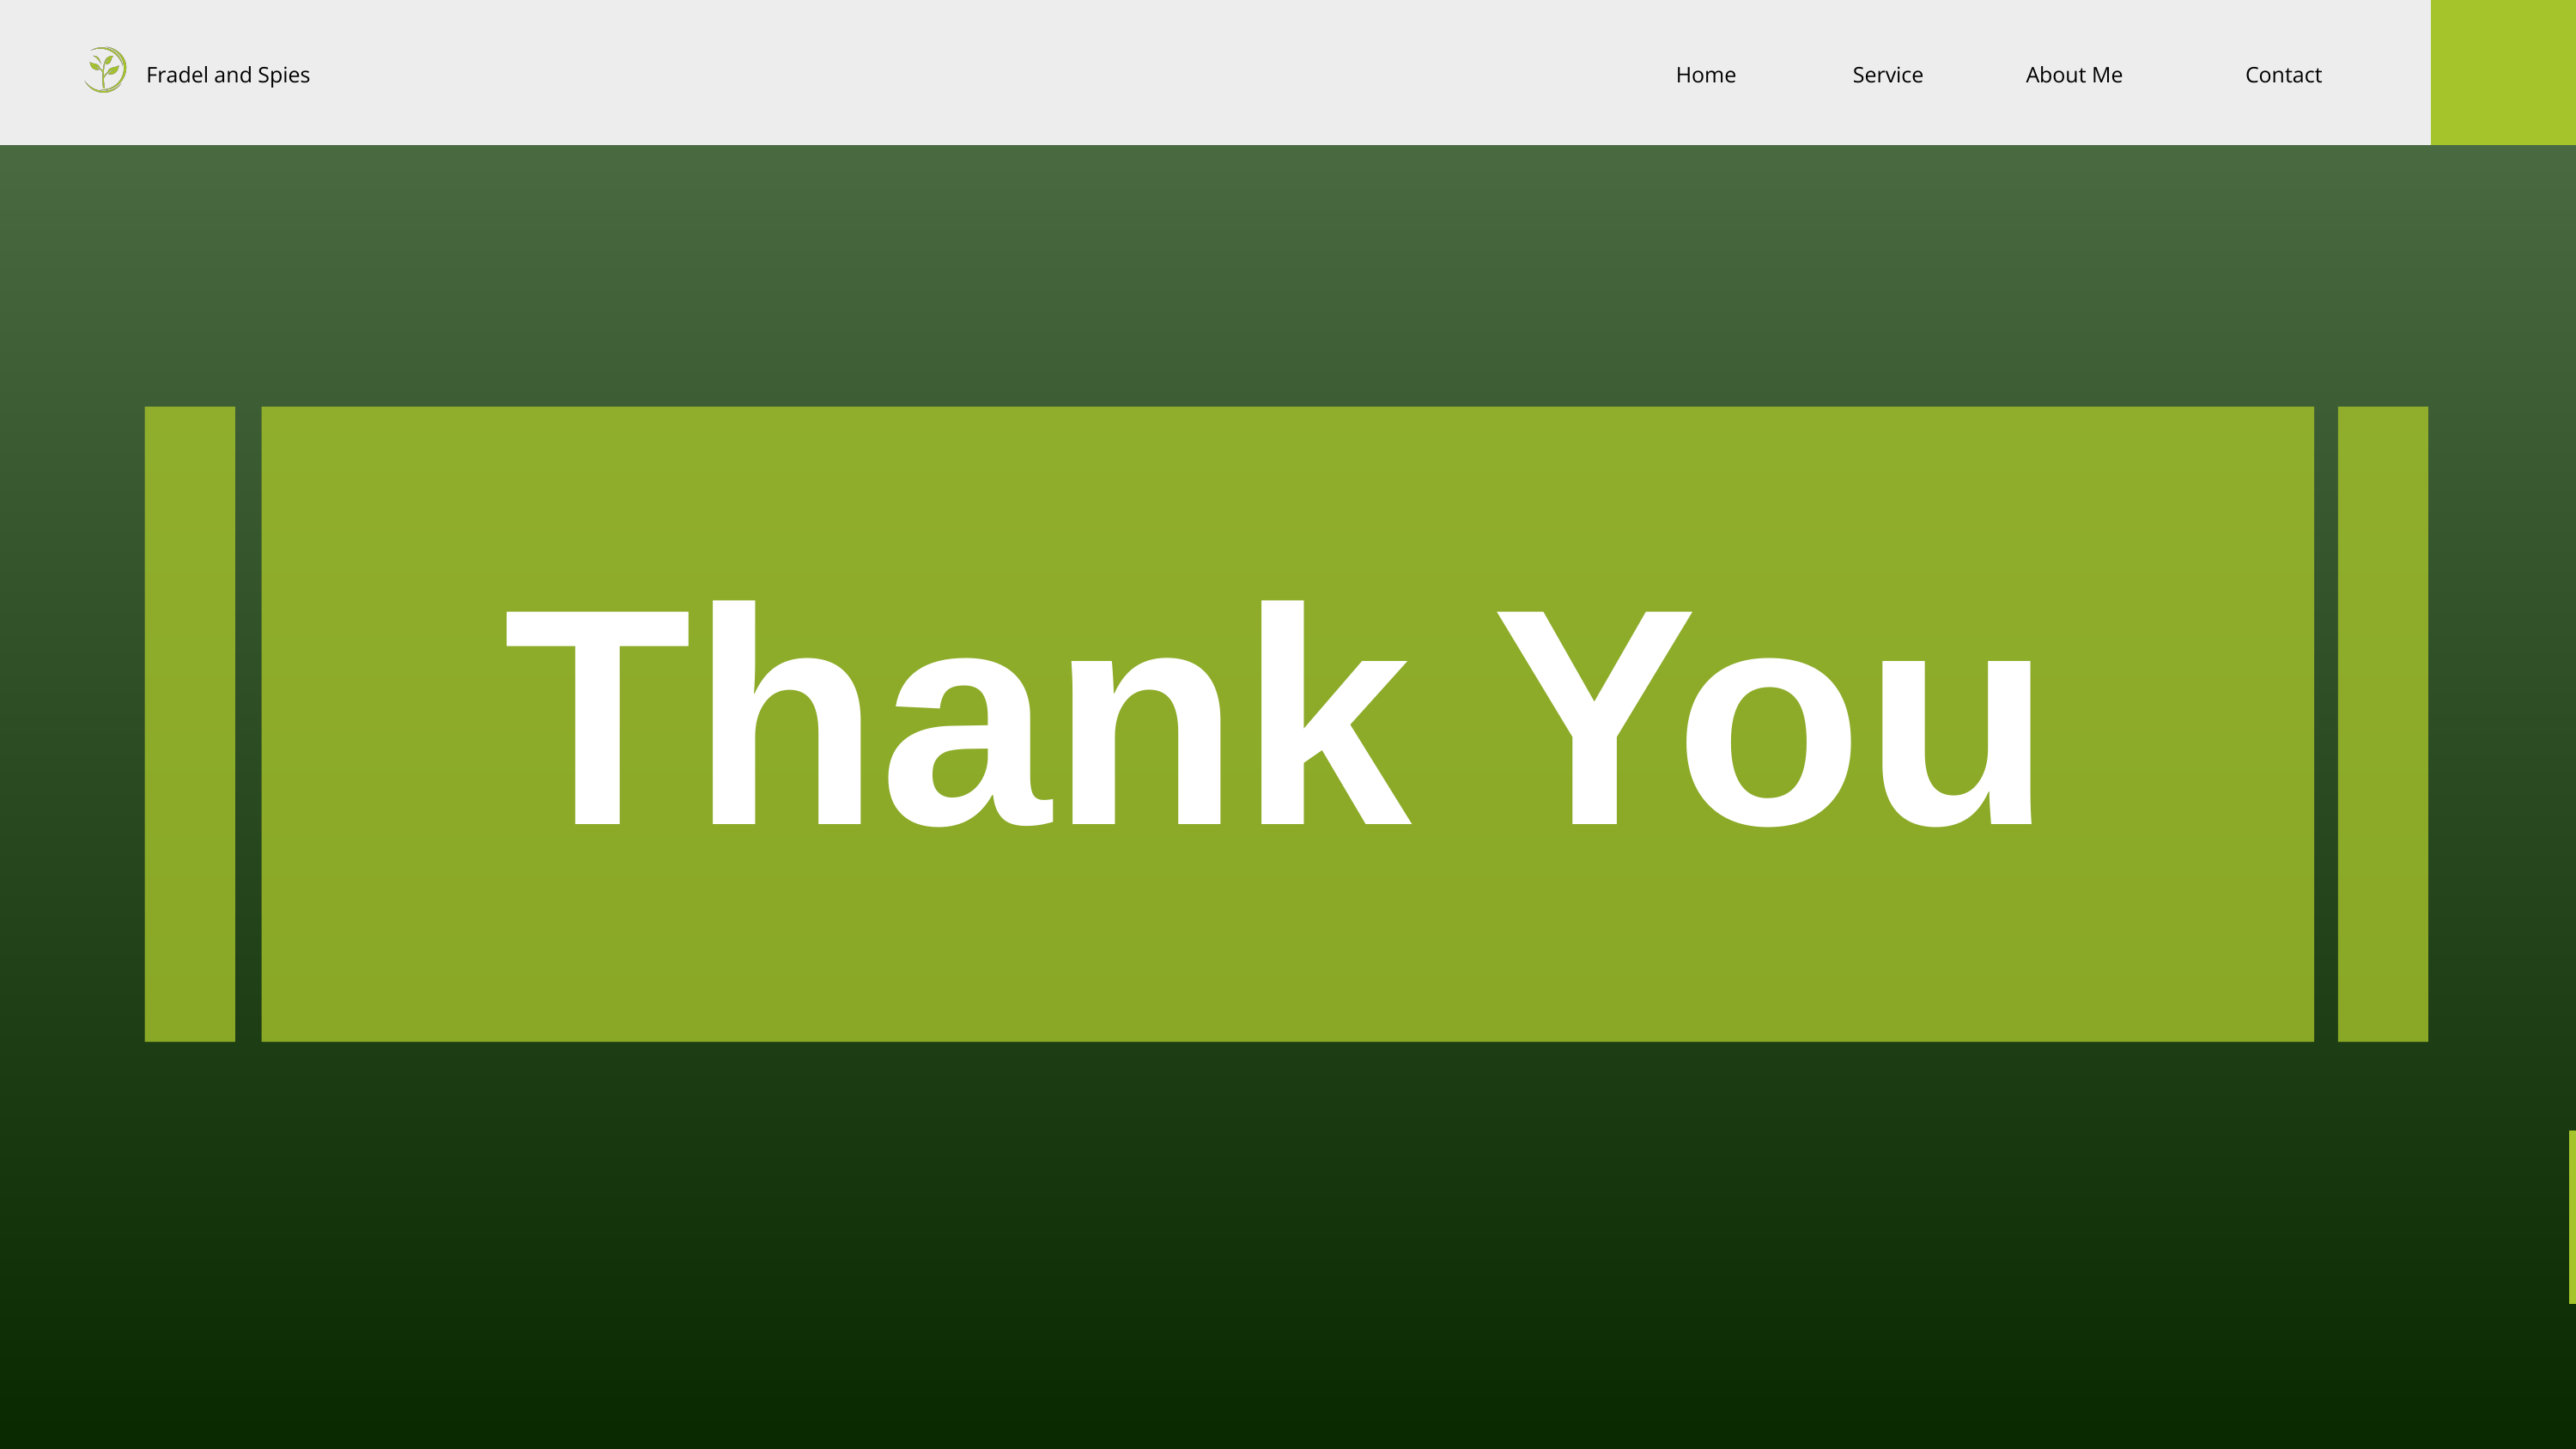

Fradel and Spies
Home
Service
About Me
Contact

Thank You